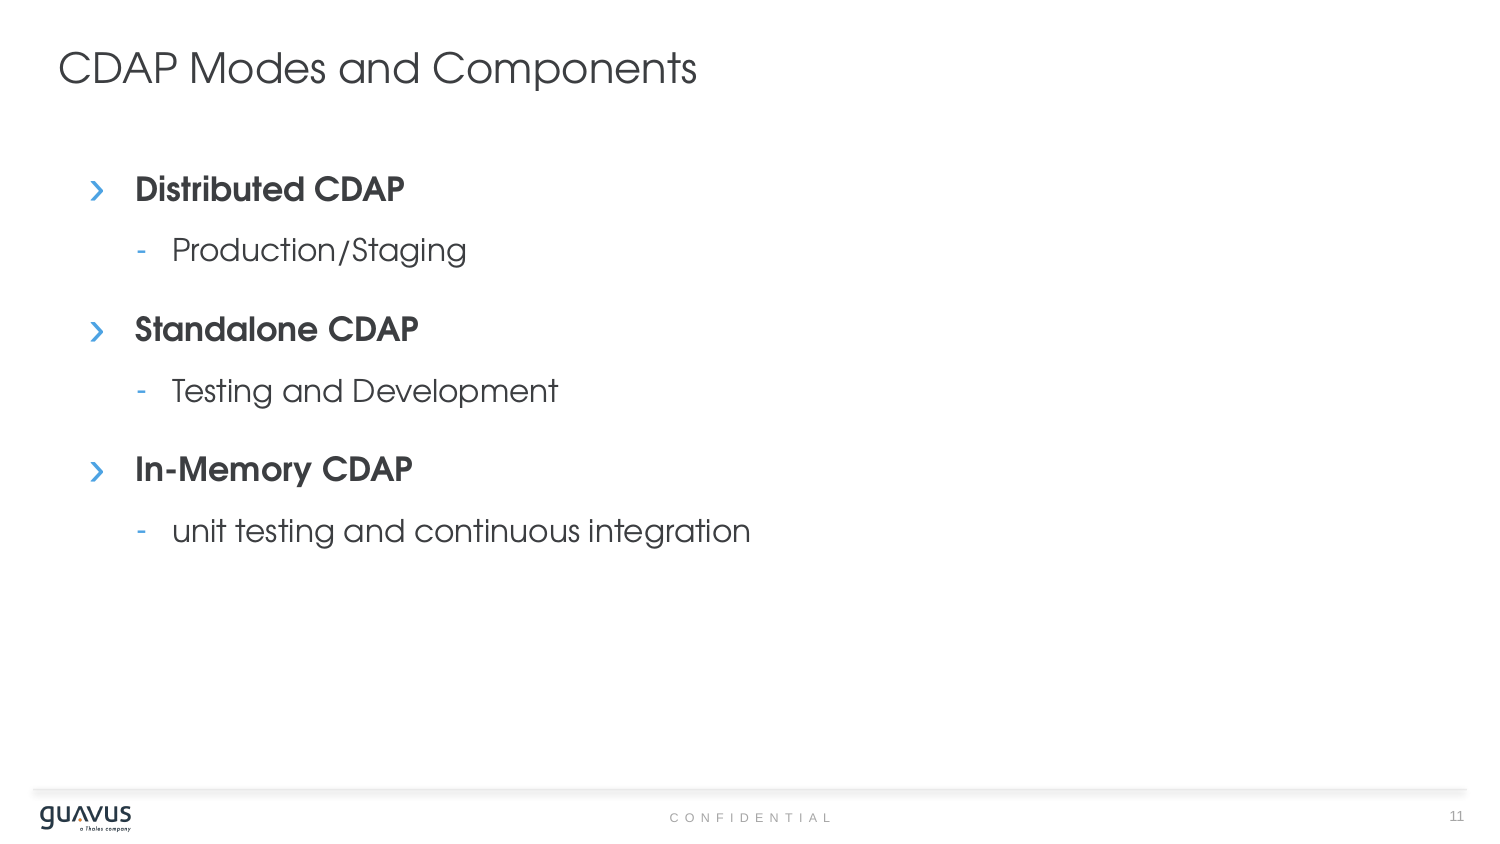

# CDAP Modes and Components
Distributed CDAP
Production/Staging
Standalone CDAP
Testing and Development
In-Memory CDAP
unit testing and continuous integration